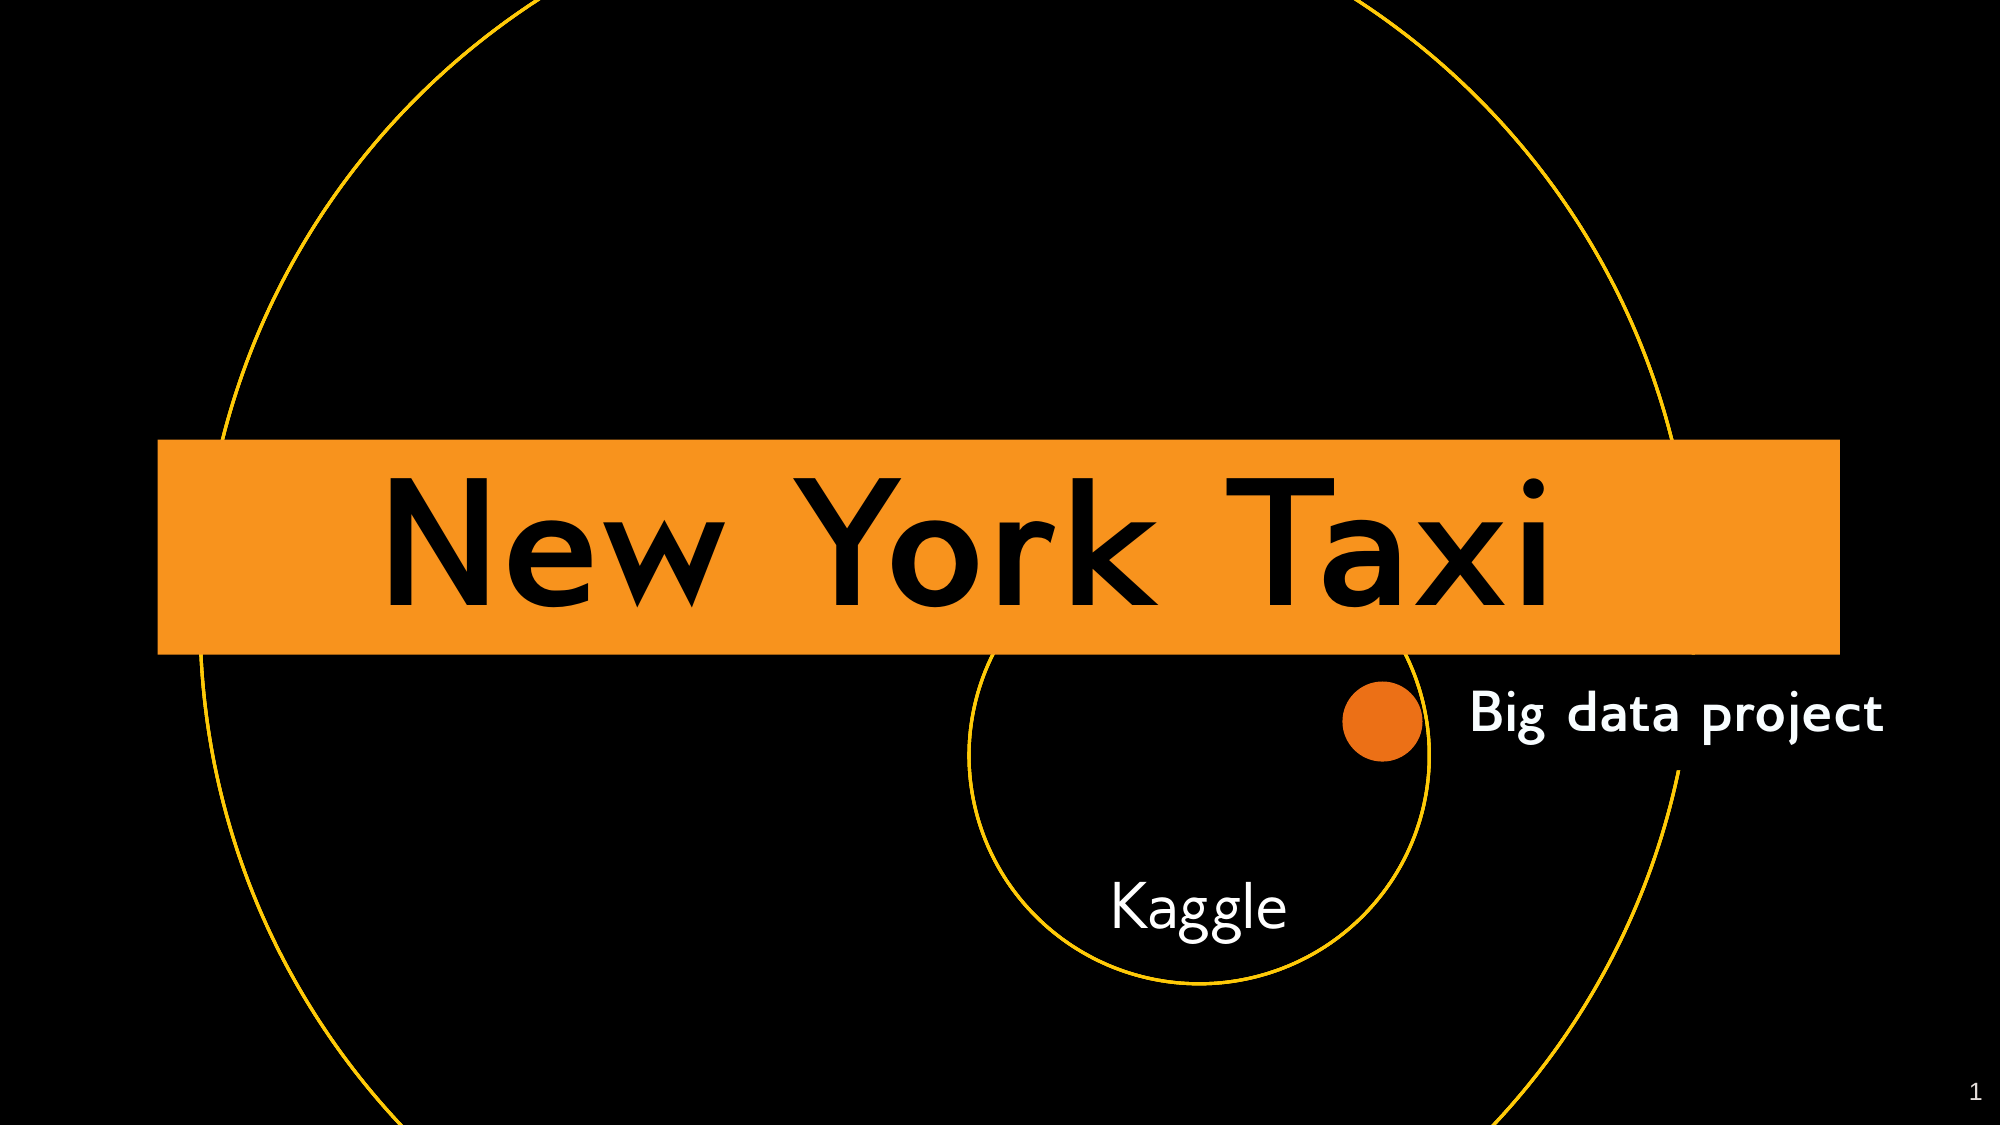

# New York Taxi

Big data project

Kaggle
1